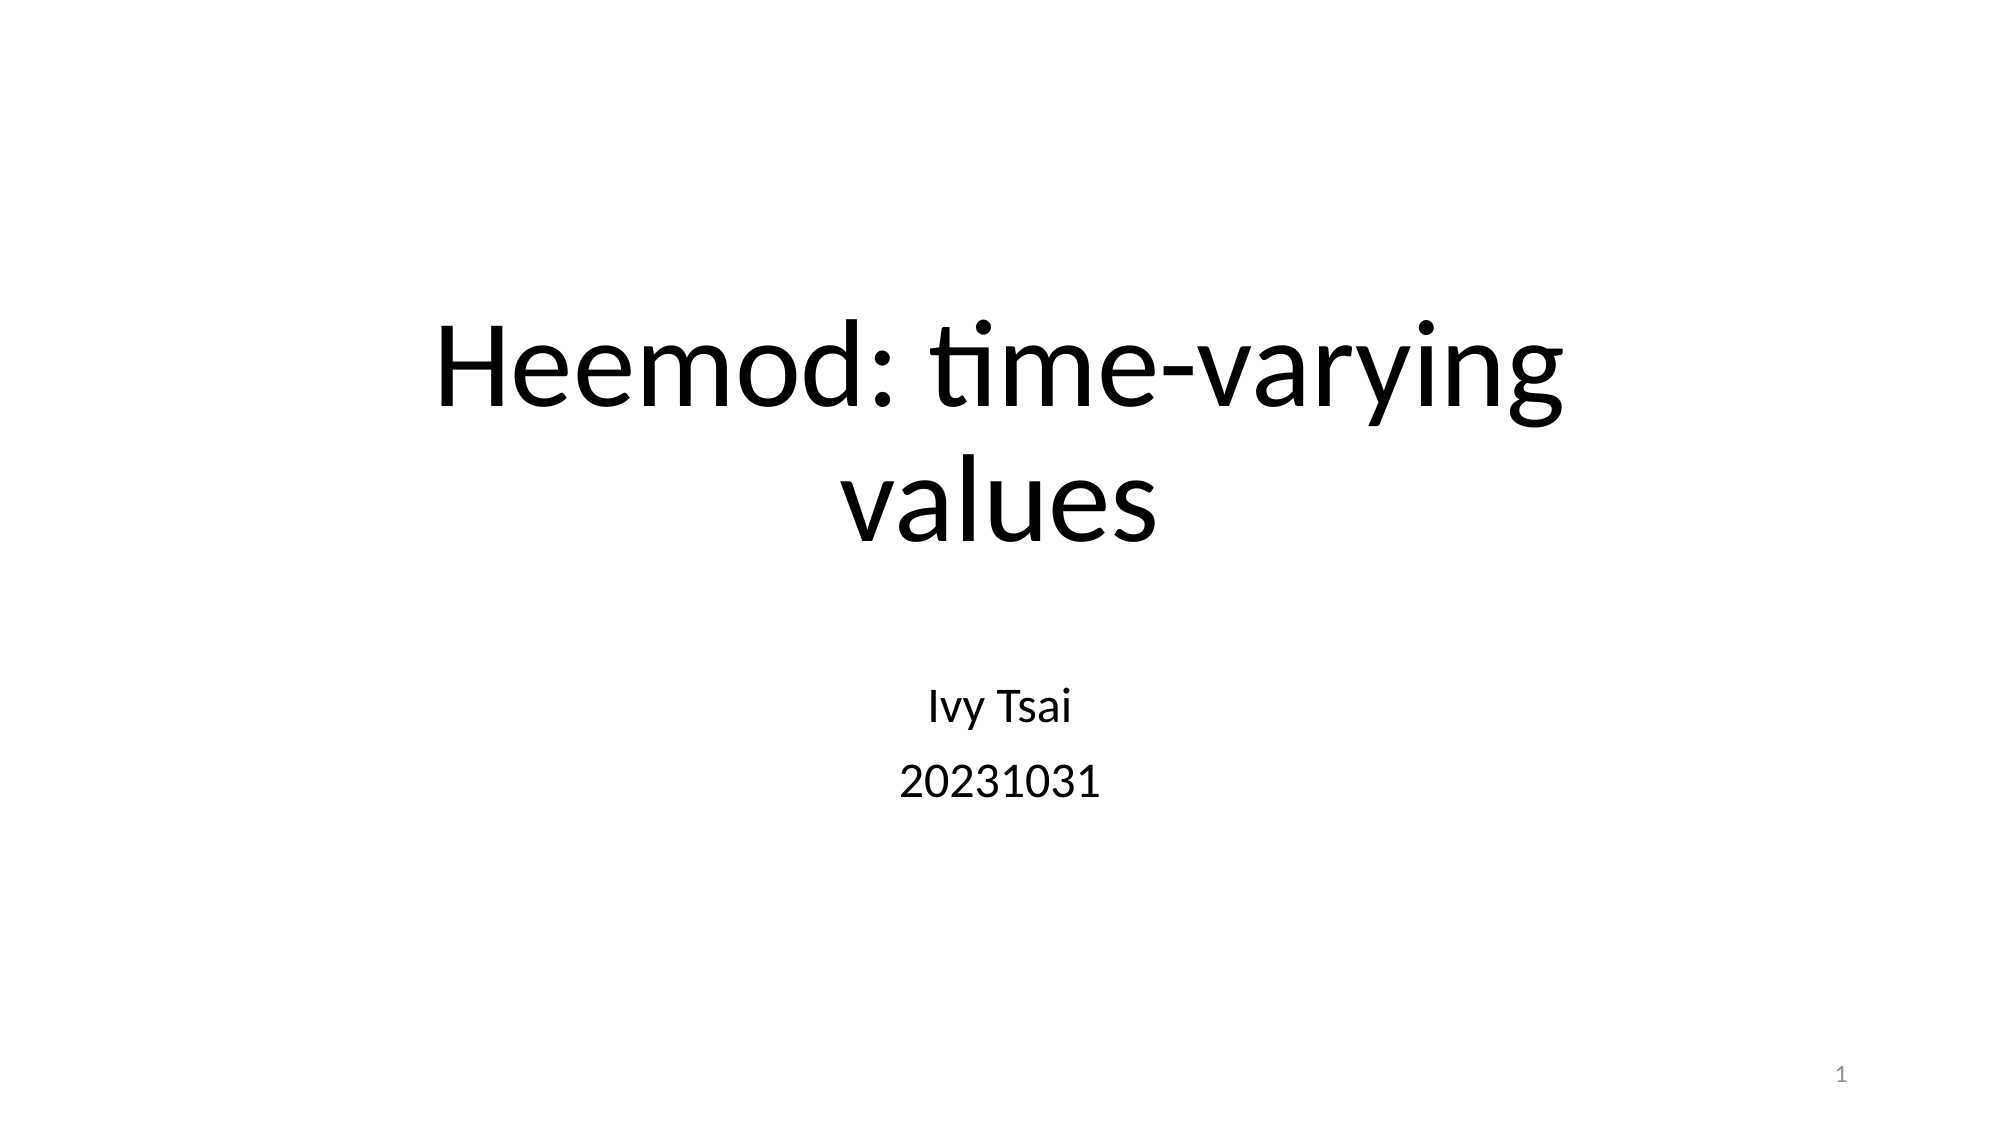

# Heemod: time-varying values

Ivy Tsai
20231031

1